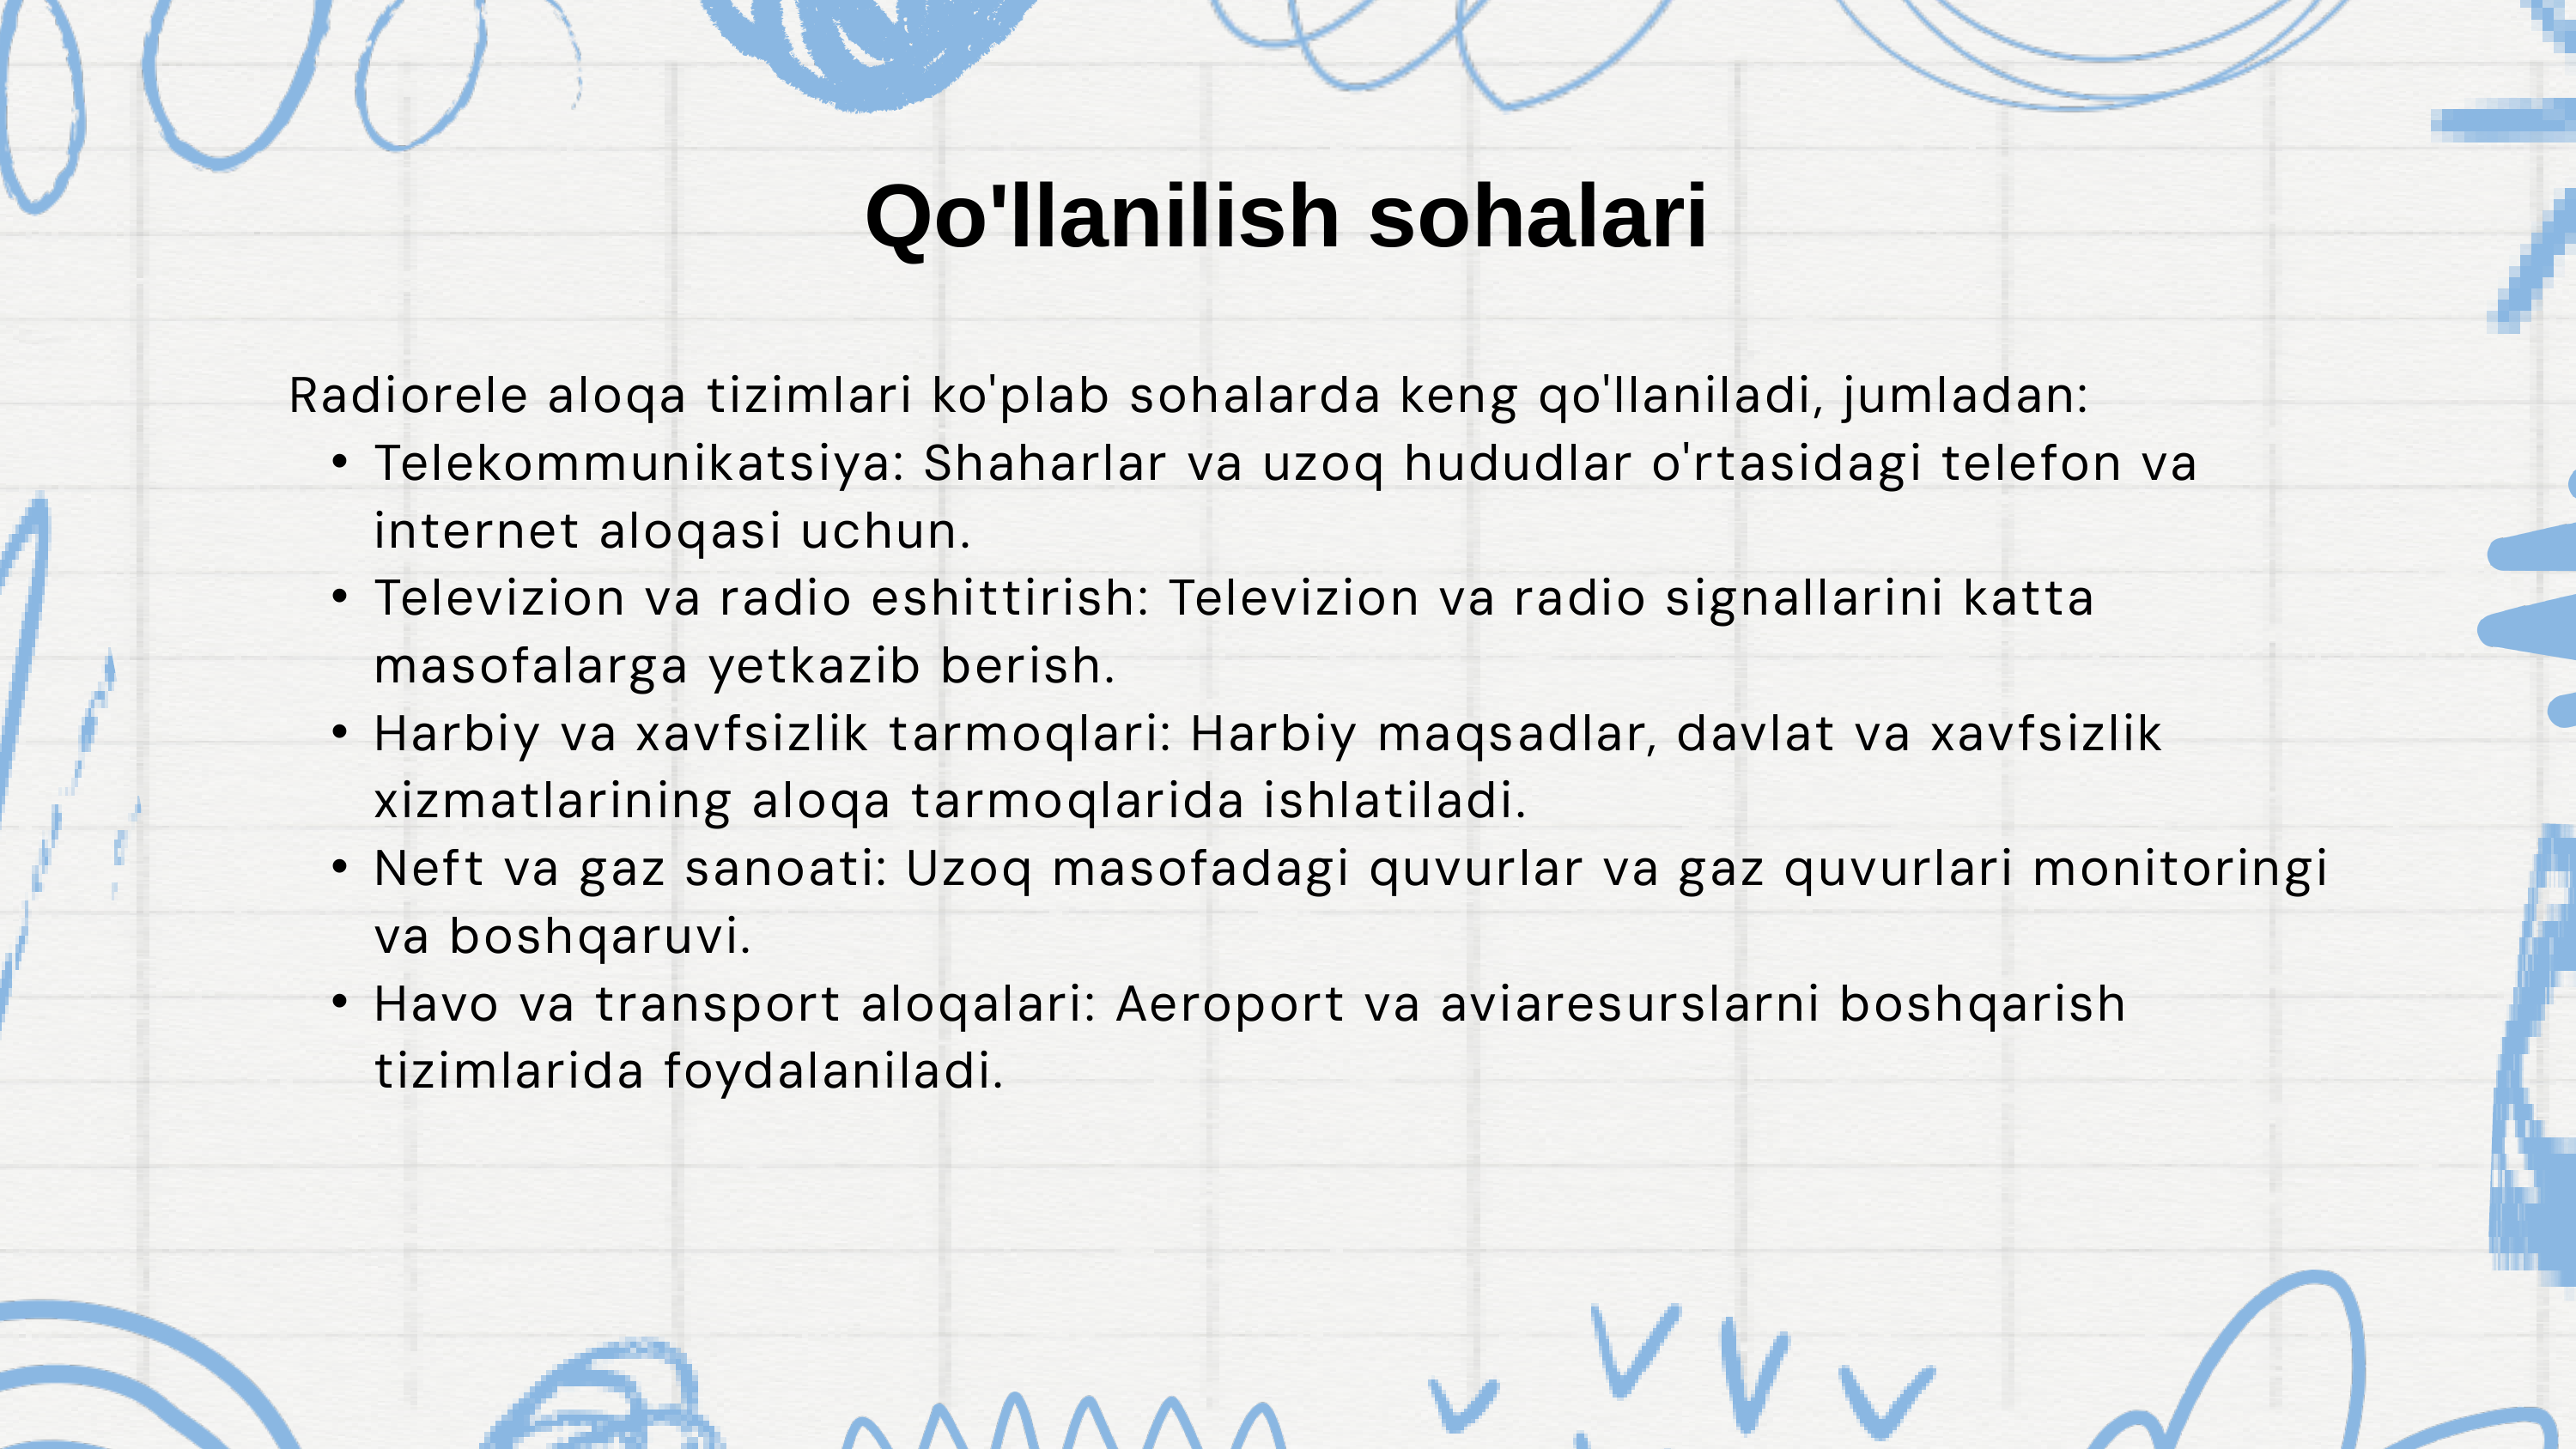

Qo'llanilish sohalari

Radiorele aloqa tizimlari ko'plab sohalarda keng qo'llaniladi, jumladan:
Telekommunikatsiya: Shaharlar va uzoq hududlar o'rtasidagi telefon va internet aloqasi uchun.
Televizion va radio eshittirish: Televizion va radio signallarini katta masofalarga yetkazib berish.
Harbiy va xavfsizlik tarmoqlari: Harbiy maqsadlar, davlat va xavfsizlik xizmatlarining aloqa tarmoqlarida ishlatiladi.
Neft va gaz sanoati: Uzoq masofadagi quvurlar va gaz quvurlari monitoringi va boshqaruvi.
Havo va transport aloqalari: Aeroport va aviaresurslarni boshqarish tizimlarida foydalaniladi.